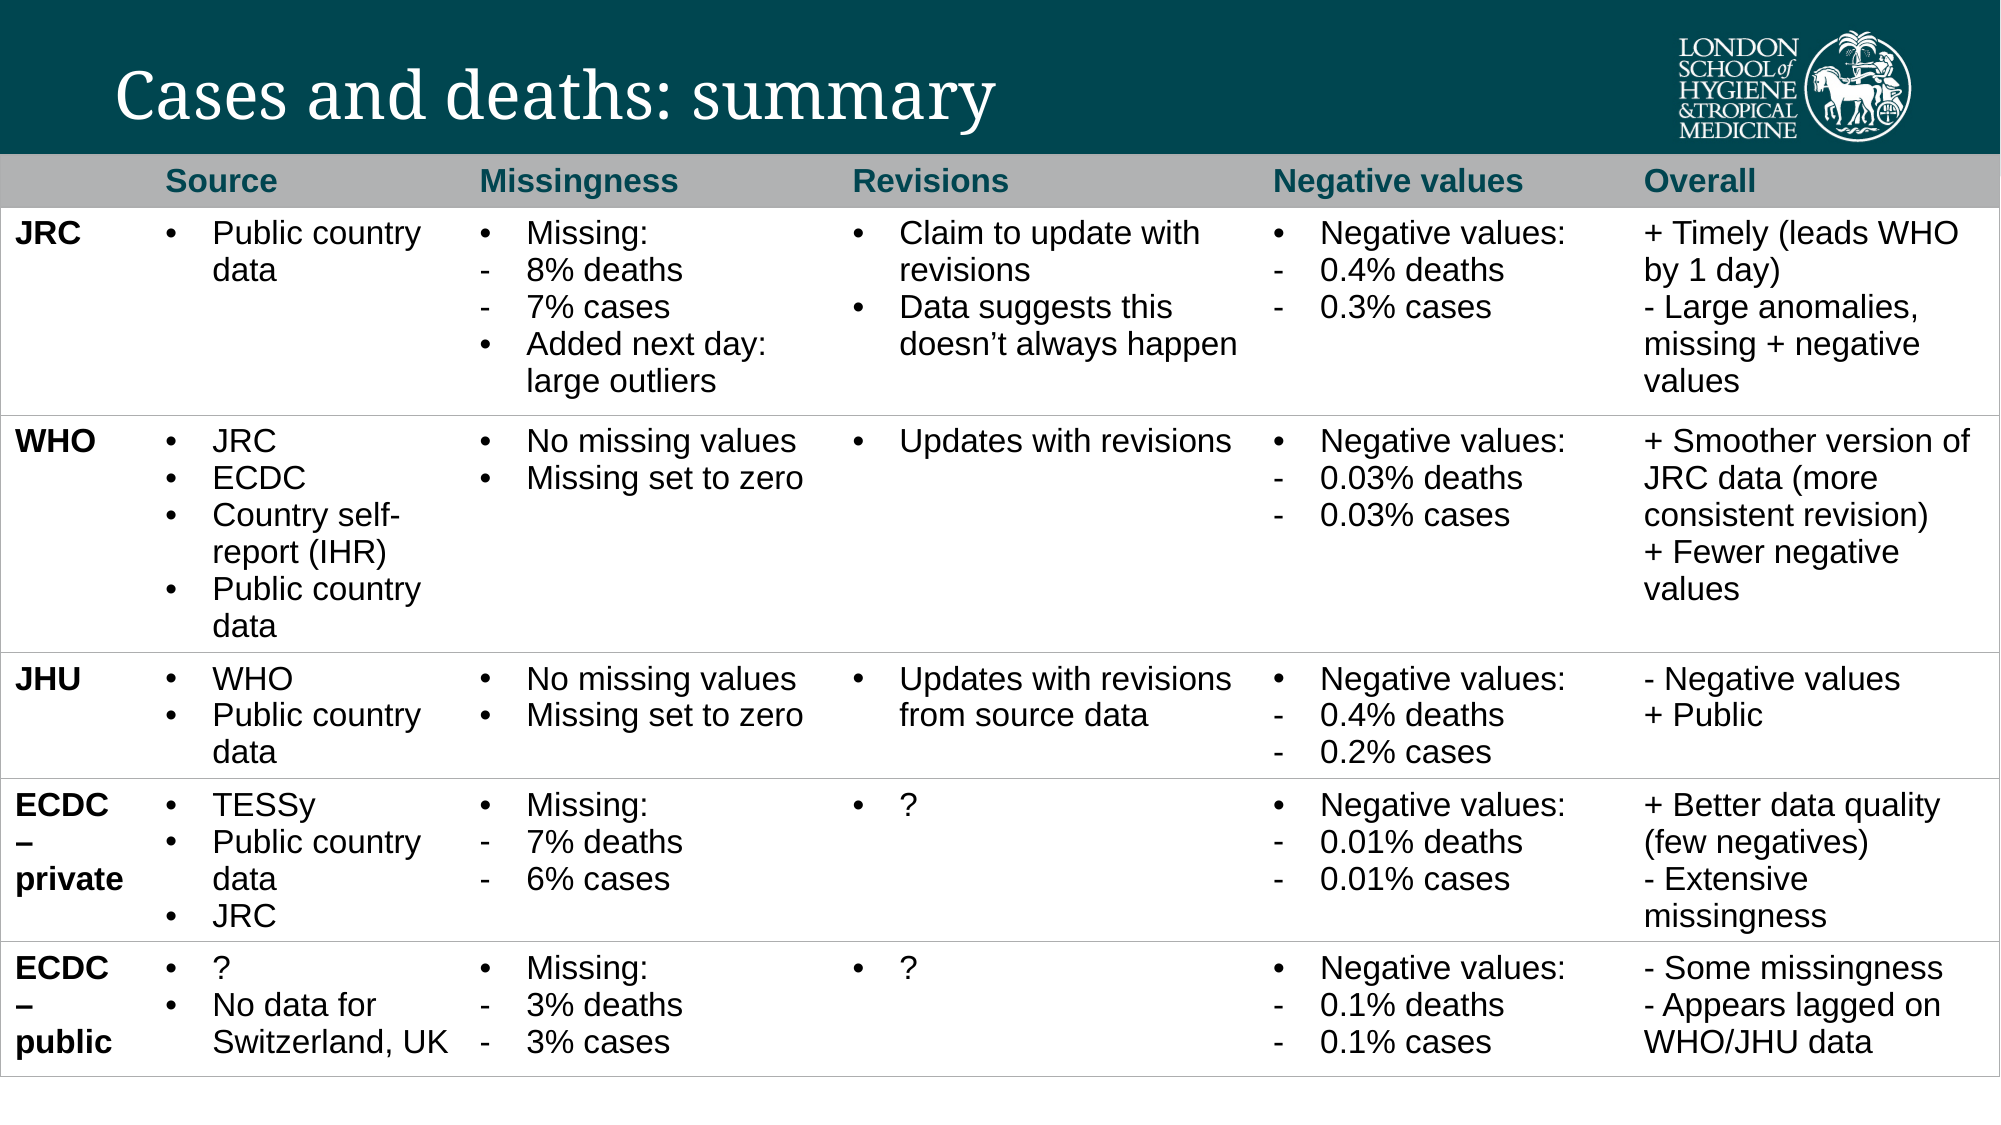

# Cases and deaths: summary
|  | Source | Missingness | Revisions | Negative values | Overall |
| --- | --- | --- | --- | --- | --- |
| JRC | Public country data | Missing: 8% deaths 7% cases Added next day: large outliers | Claim to update with revisions Data suggests this doesn’t always happen | Negative values: 0.4% deaths 0.3% cases | + Timely (leads WHO by 1 day) - Large anomalies, missing + negative values |
| WHO | JRC ECDC Country self-report (IHR) Public country data | No missing values Missing set to zero | Updates with revisions | Negative values: 0.03% deaths 0.03% cases | + Smoother version of JRC data (more consistent revision) + Fewer negative values |
| JHU | WHO Public country data | No missing values Missing set to zero | Updates with revisions from source data | Negative values: 0.4% deaths 0.2% cases | - Negative values + Public |
| ECDC – private | TESSy Public country data JRC | Missing: 7% deaths 6% cases | ? | Negative values: 0.01% deaths 0.01% cases | + Better data quality (few negatives) - Extensive missingness |
| ECDC – public | ? No data for Switzerland, UK | Missing: 3% deaths 3% cases | ? | Negative values: 0.1% deaths 0.1% cases | - Some missingness - Appears lagged on WHO/JHU data |